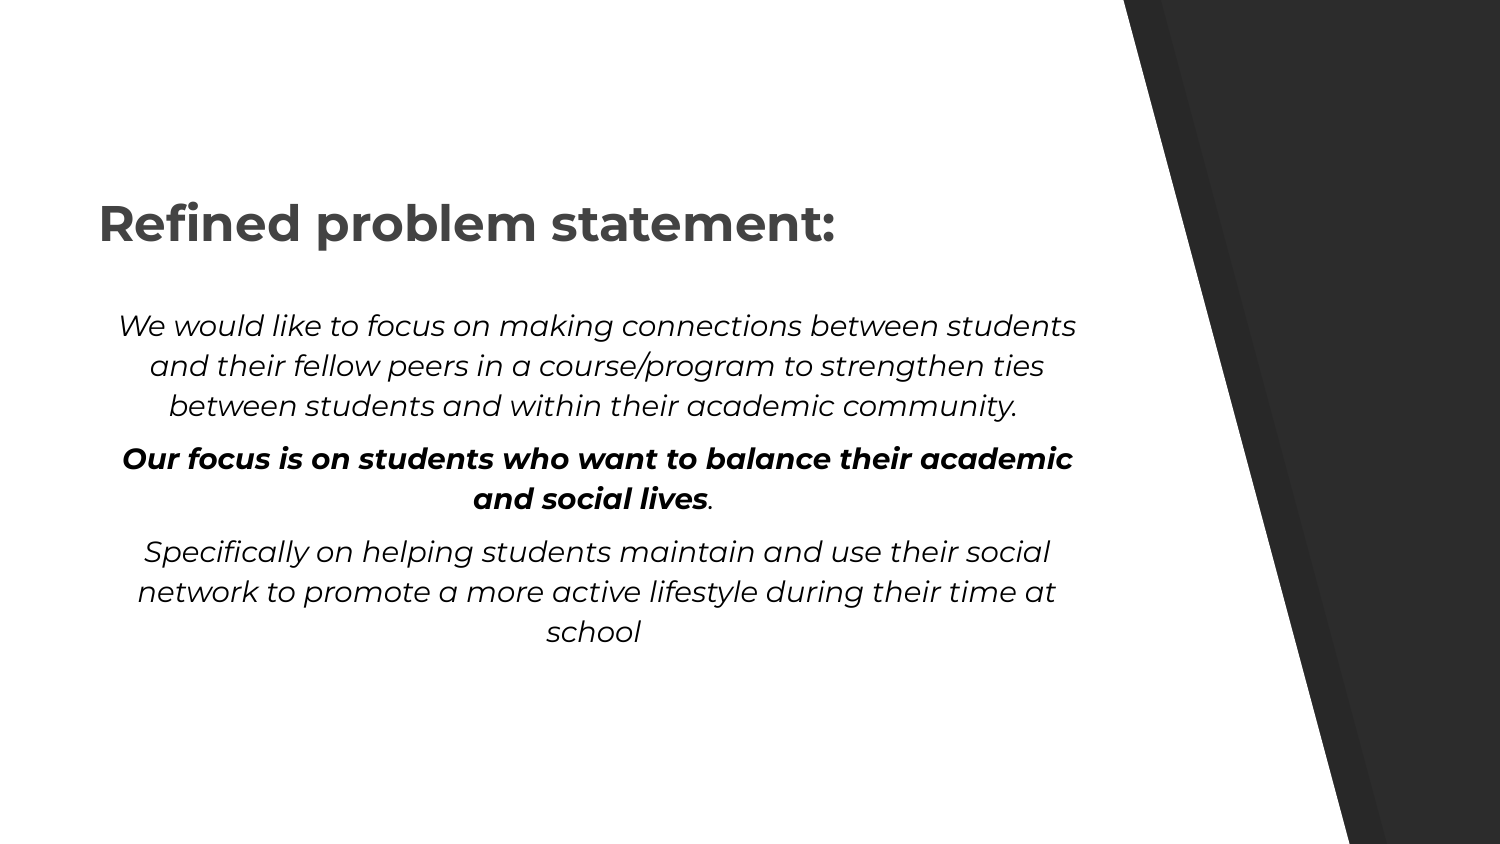

# Refined problem statement:
We would like to focus on making connections between students and their fellow peers in a course/program to strengthen ties between students and within their academic community.
Our focus is on students who want to balance their academic and social lives.
Specifically on helping students maintain and use their social network to promote a more active lifestyle during their time at school